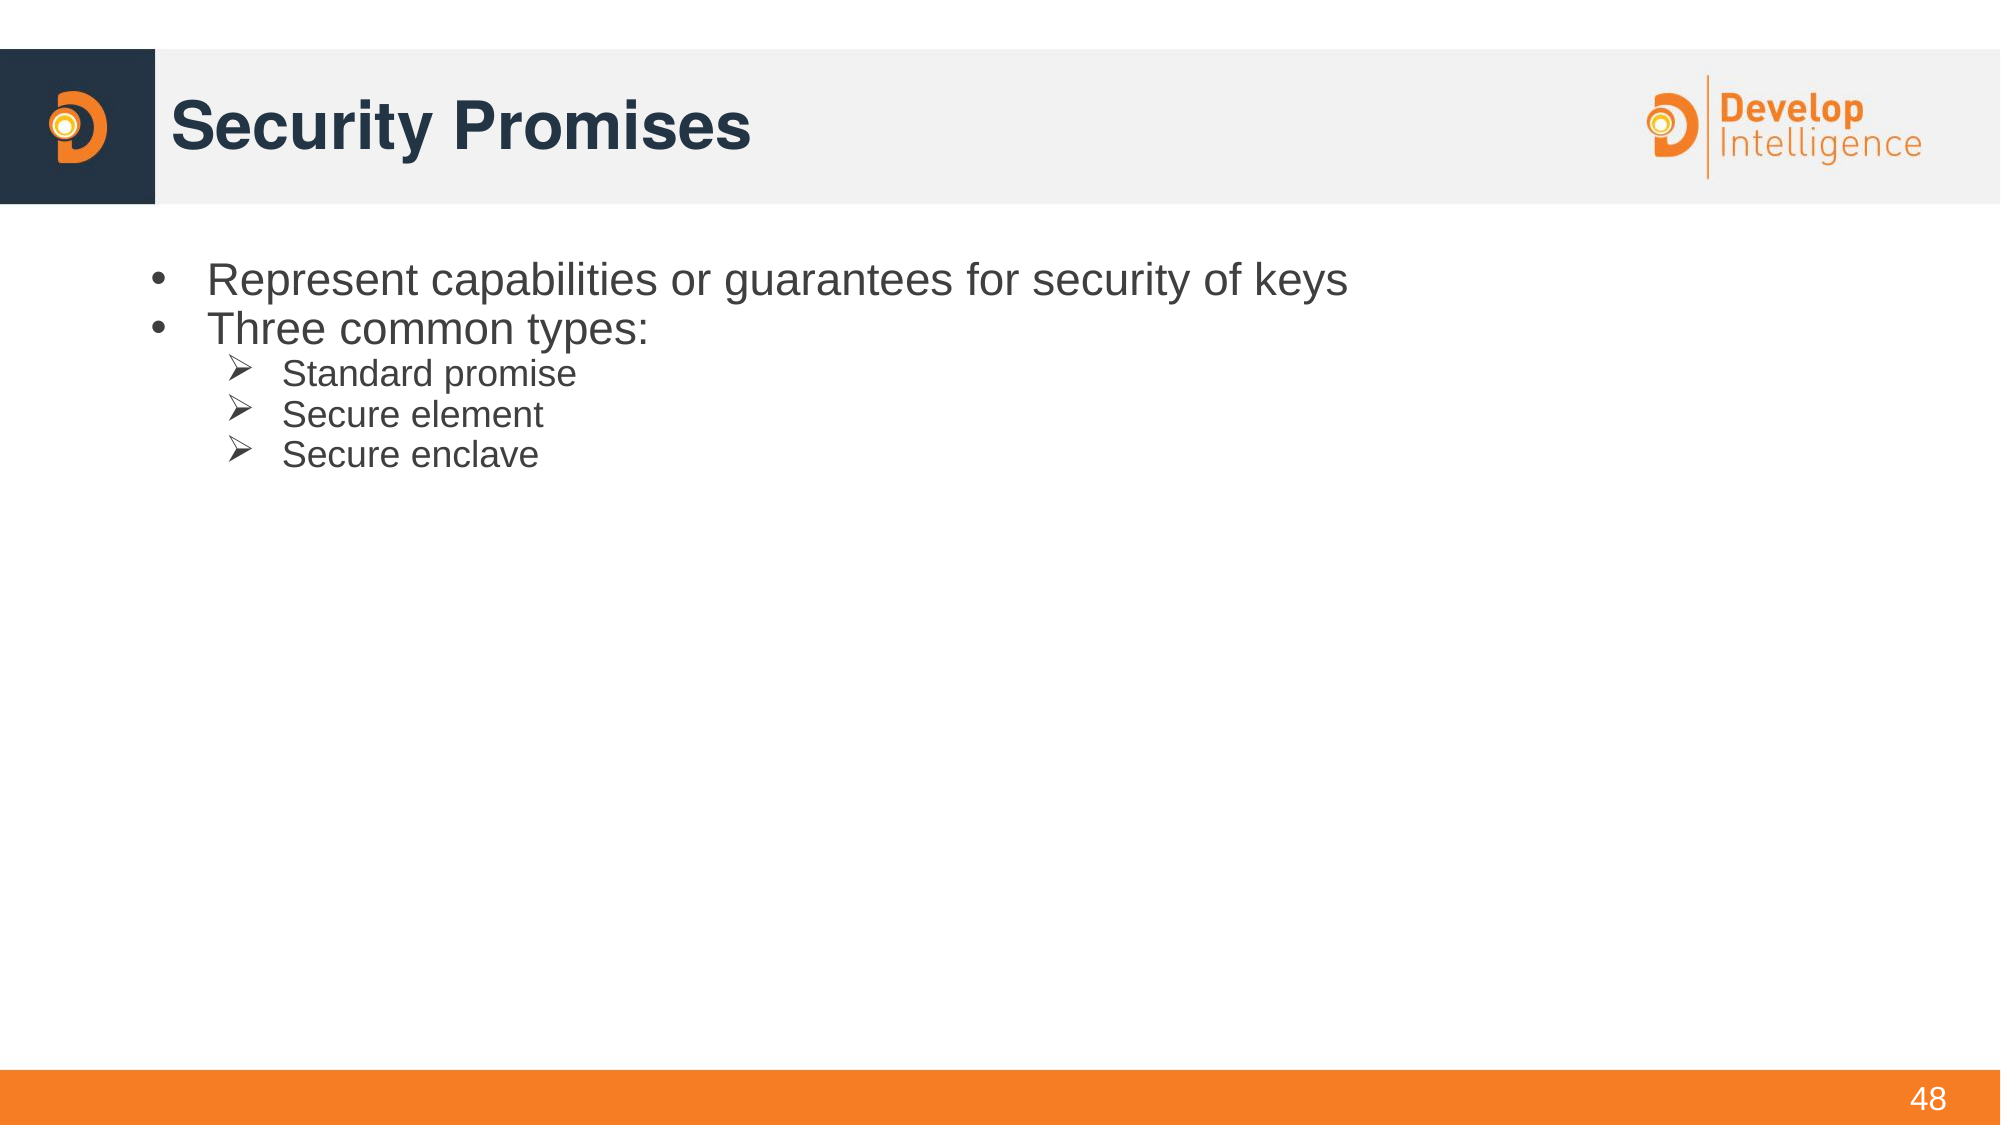

# Security Promises
Represent capabilities or guarantees for security of keys
Three common types:
Standard promise
Secure element
Secure enclave

48